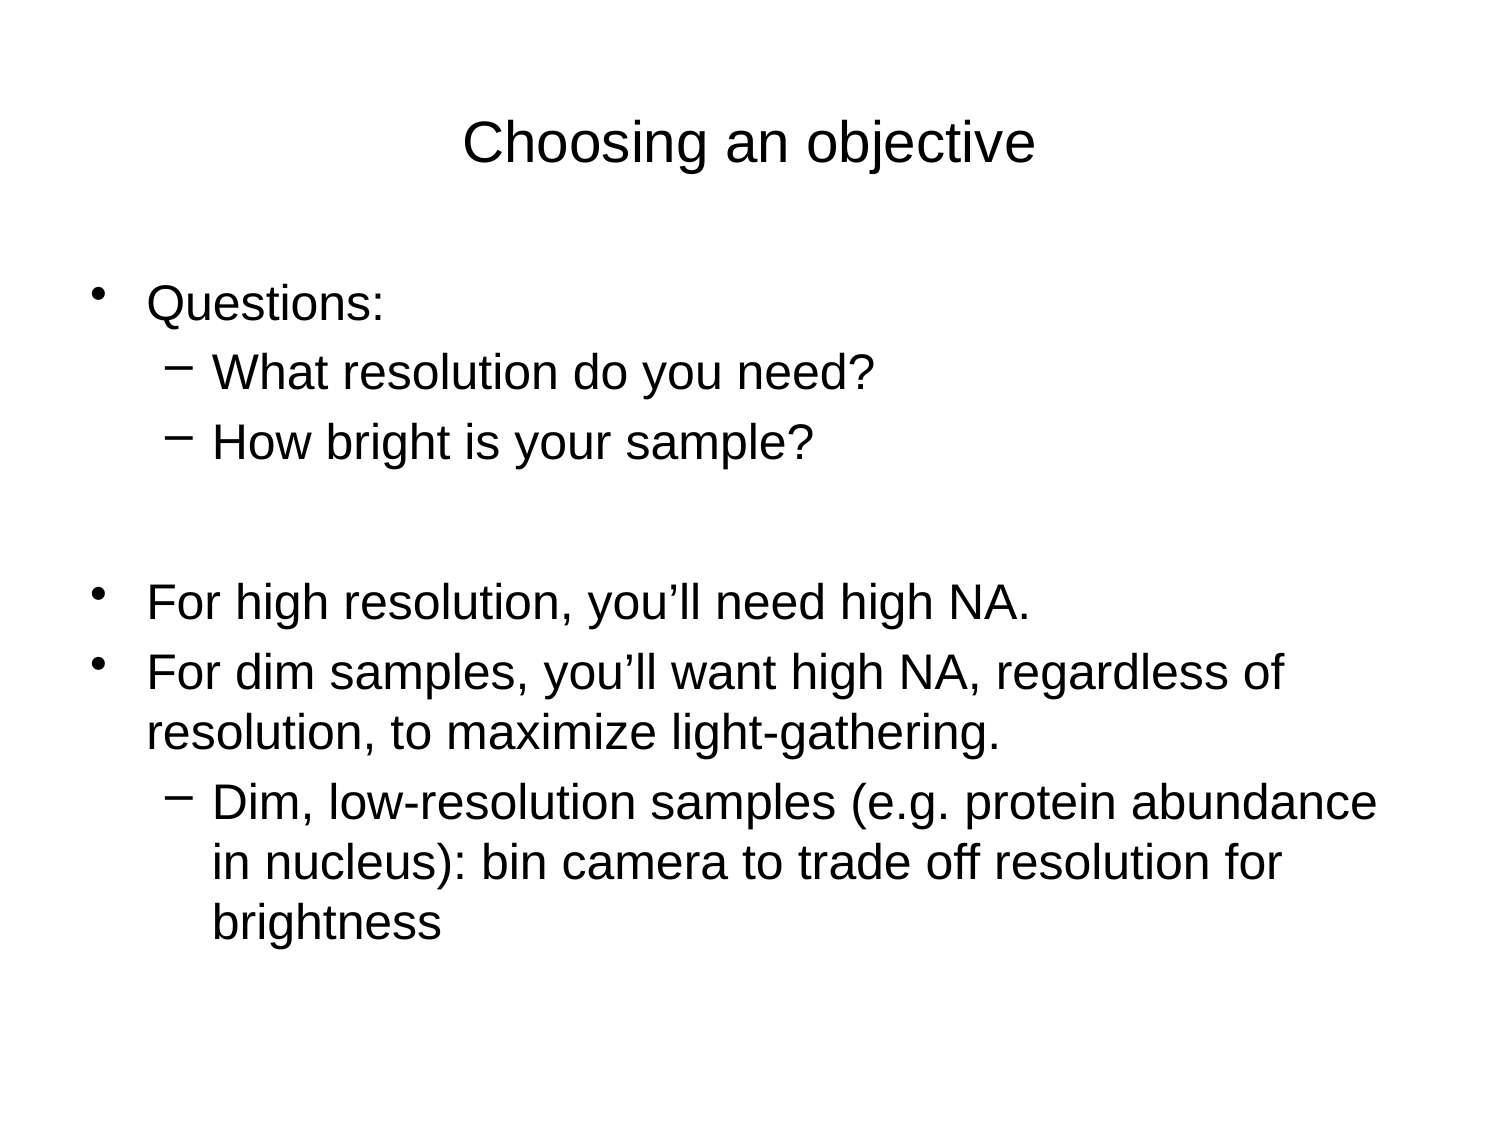

# Choosing an objective
Questions:
What resolution do you need?
How bright is your sample?

For high resolution, you’ll need high NA.
For dim samples, you’ll want high NA, regardless of resolution, to maximize light-gathering.
Dim, low-resolution samples (e.g. protein abundance in nucleus): bin camera to trade off resolution for brightness